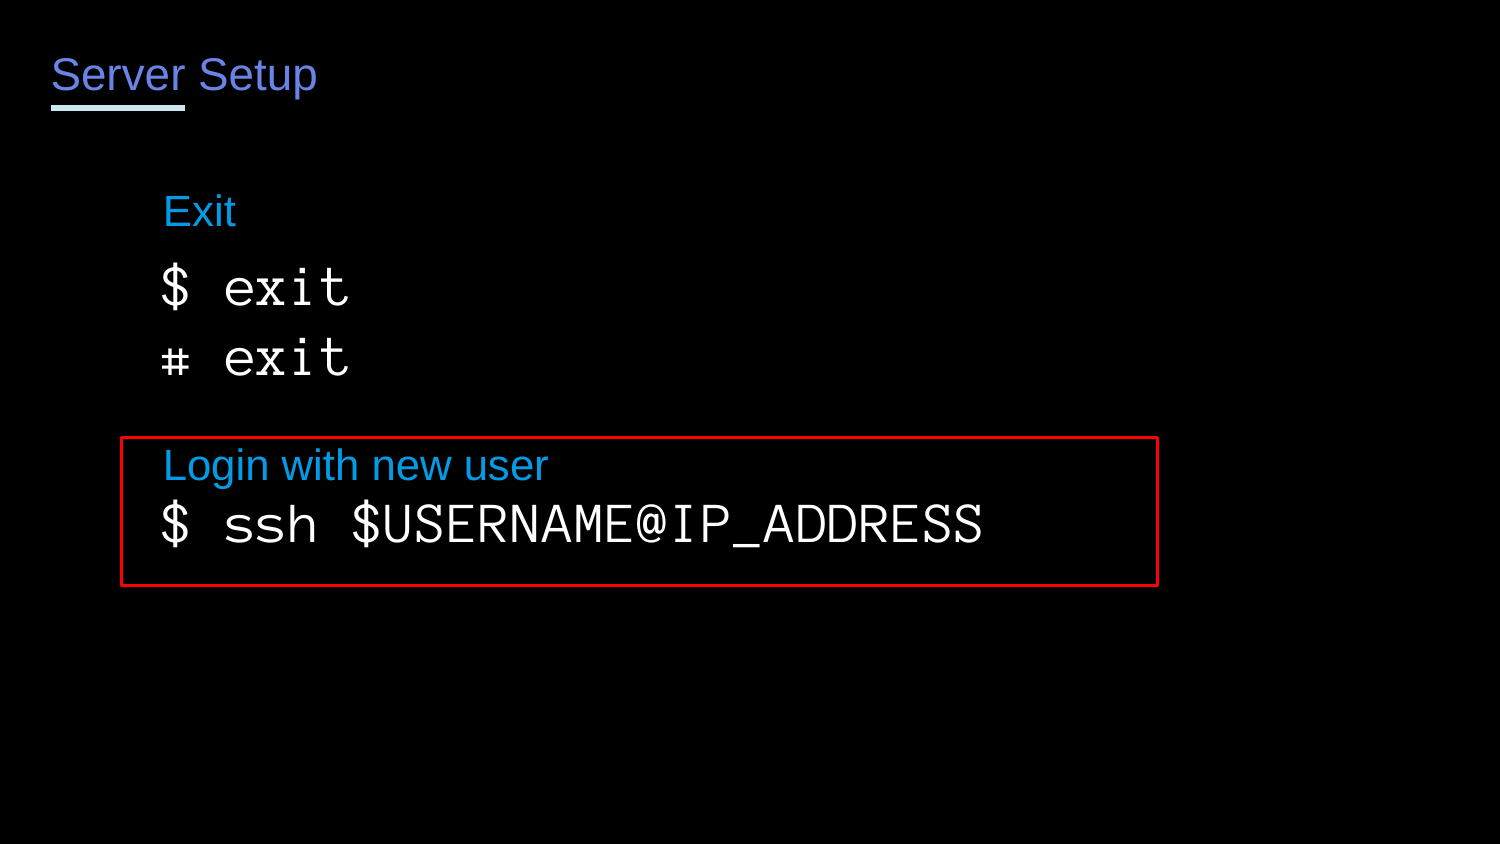

Server Setup
Exit
$ exit
# exit
Login with new user

$ ssh $USERNAME@IP_ADDRESS